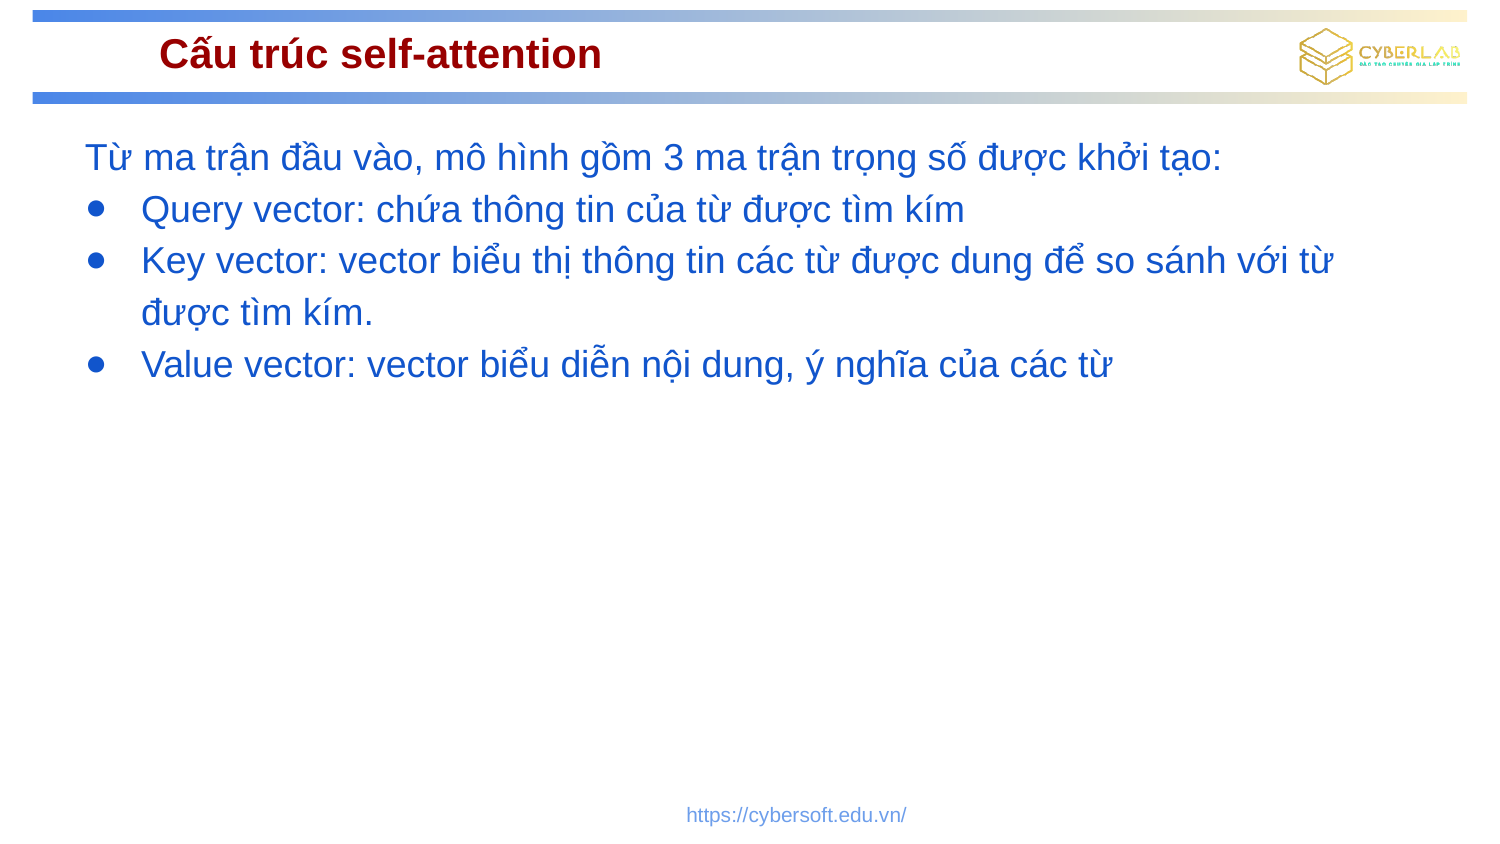

# Cấu trúc self-attention
Từ ma trận đầu vào, mô hình gồm 3 ma trận trọng số được khởi tạo:
Query vector: chứa thông tin của từ được tìm kím
Key vector: vector biểu thị thông tin các từ được dung để so sánh với từ được tìm kím.
Value vector: vector biểu diễn nội dung, ý nghĩa của các từ